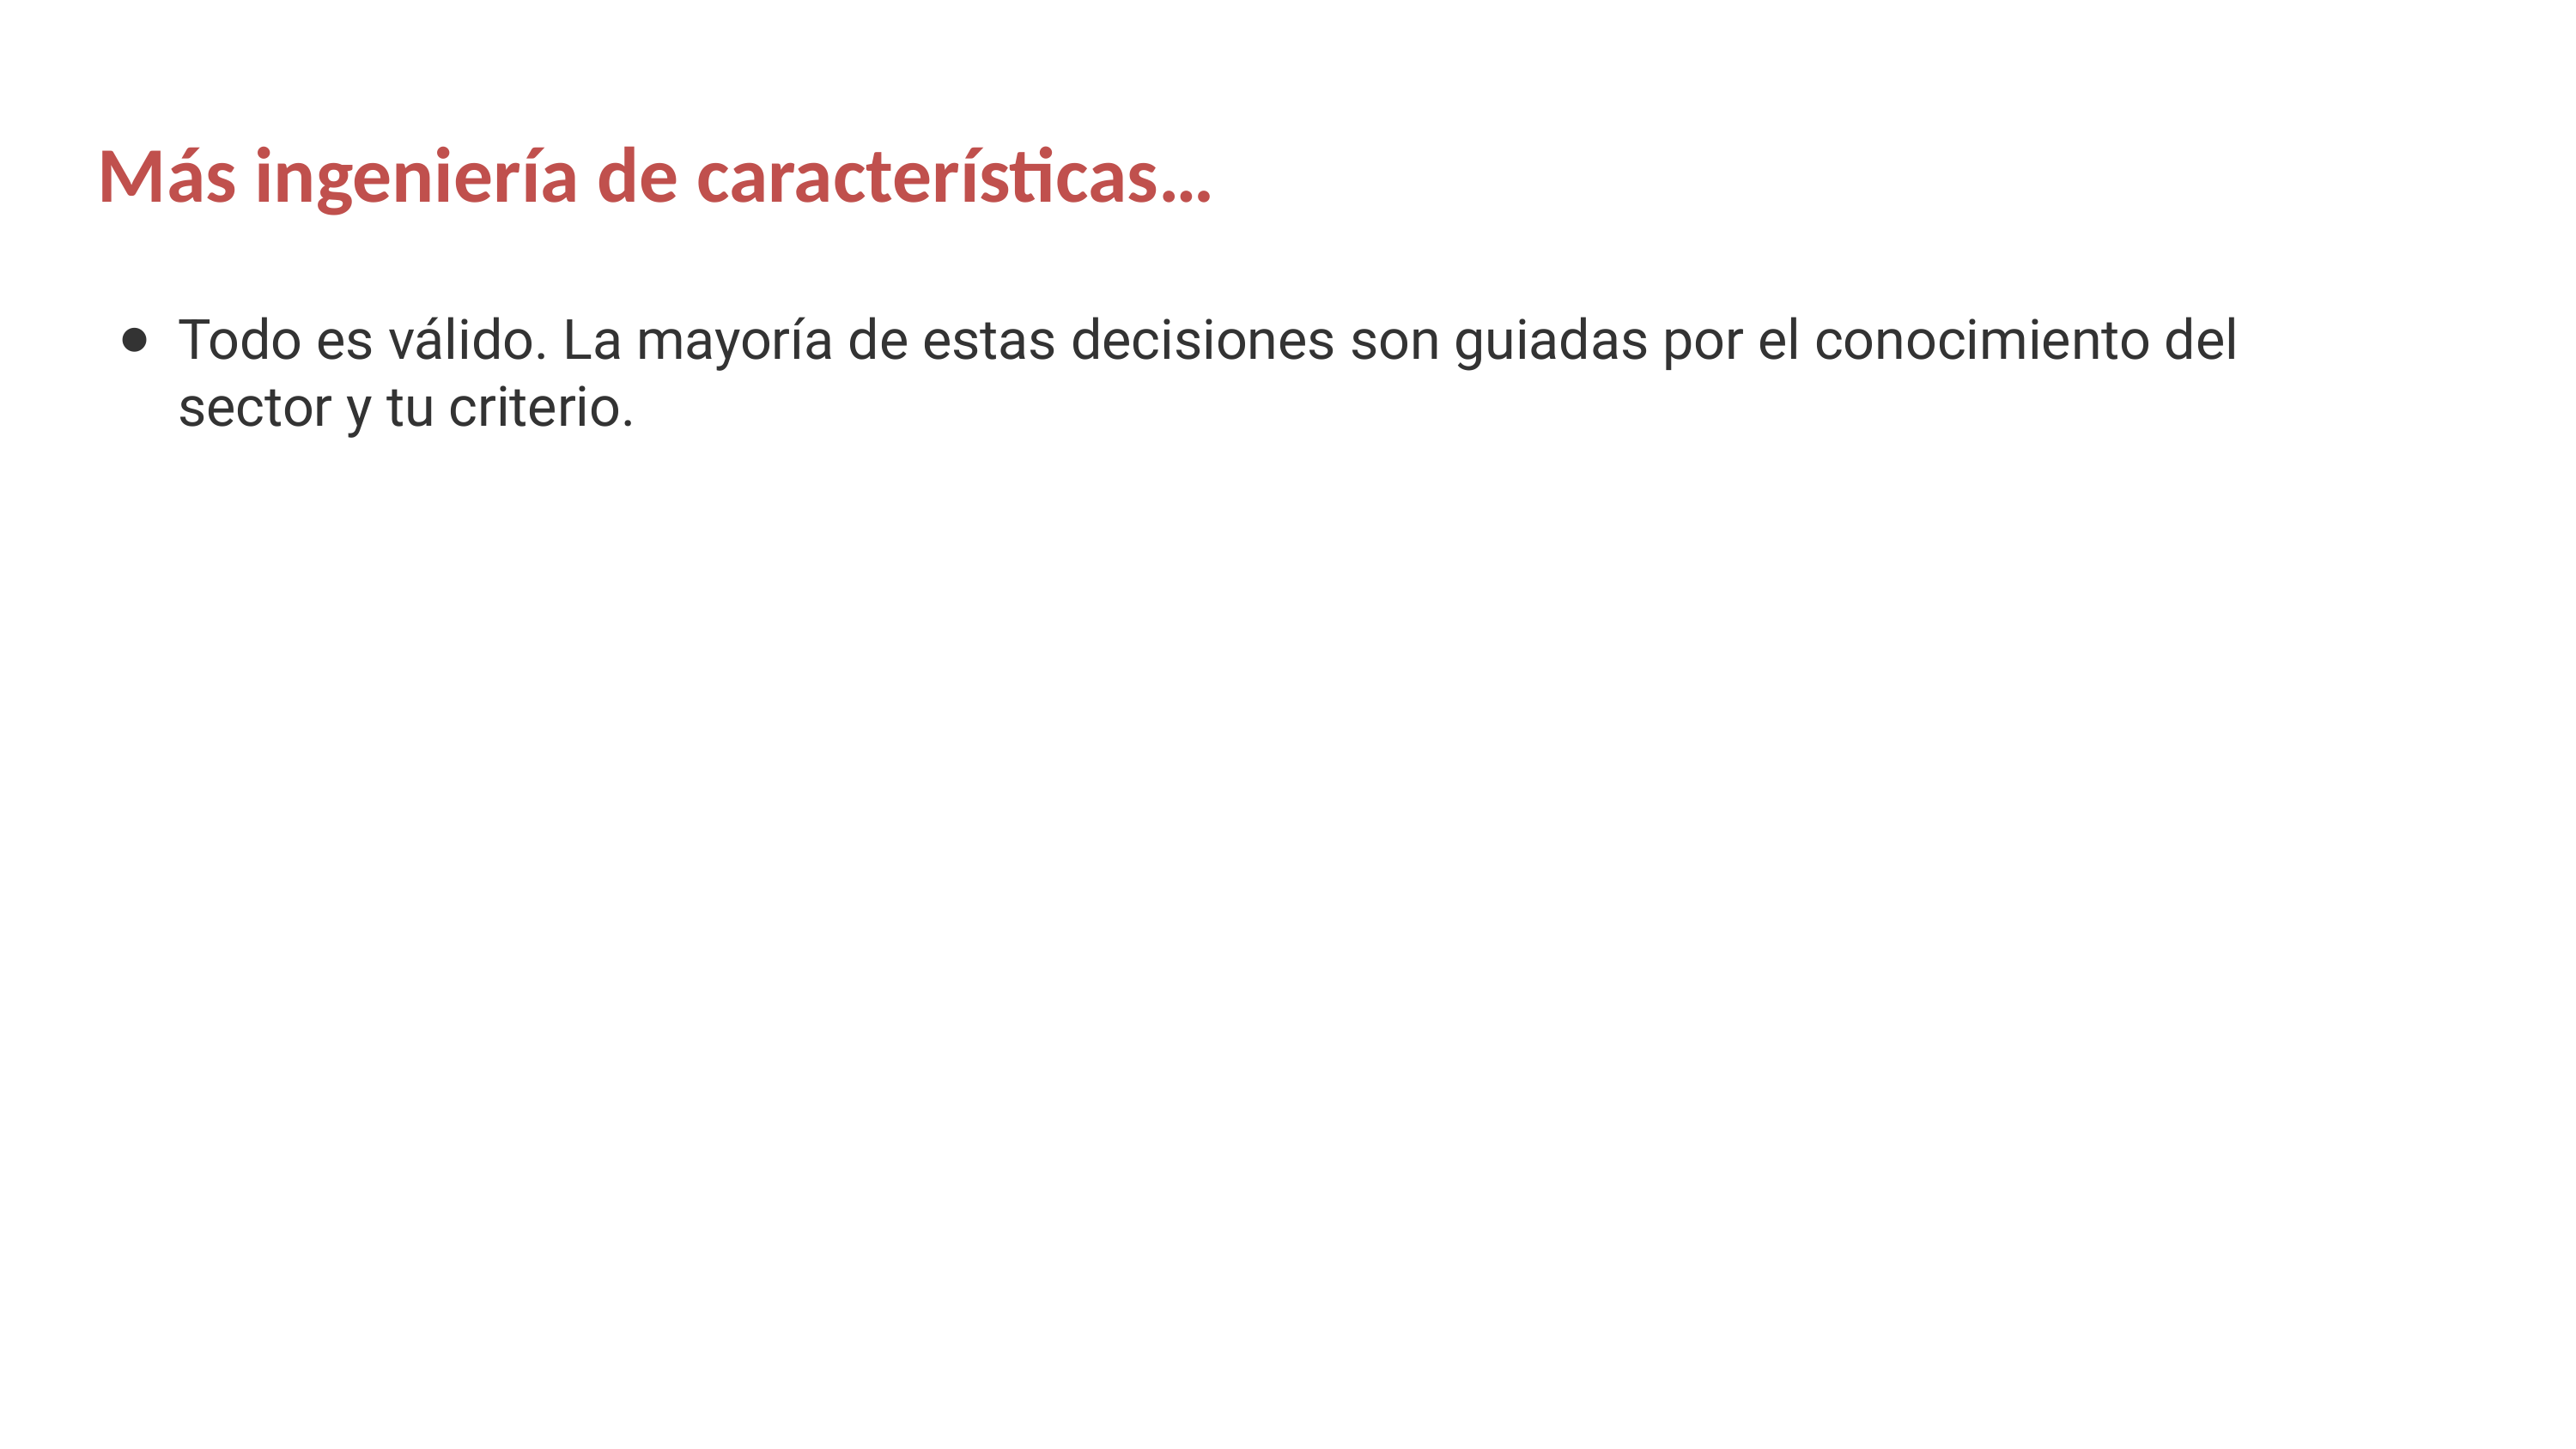

Más ingeniería de características…
Todo es válido. La mayoría de estas decisiones son guiadas por el conocimiento del sector y tu criterio.